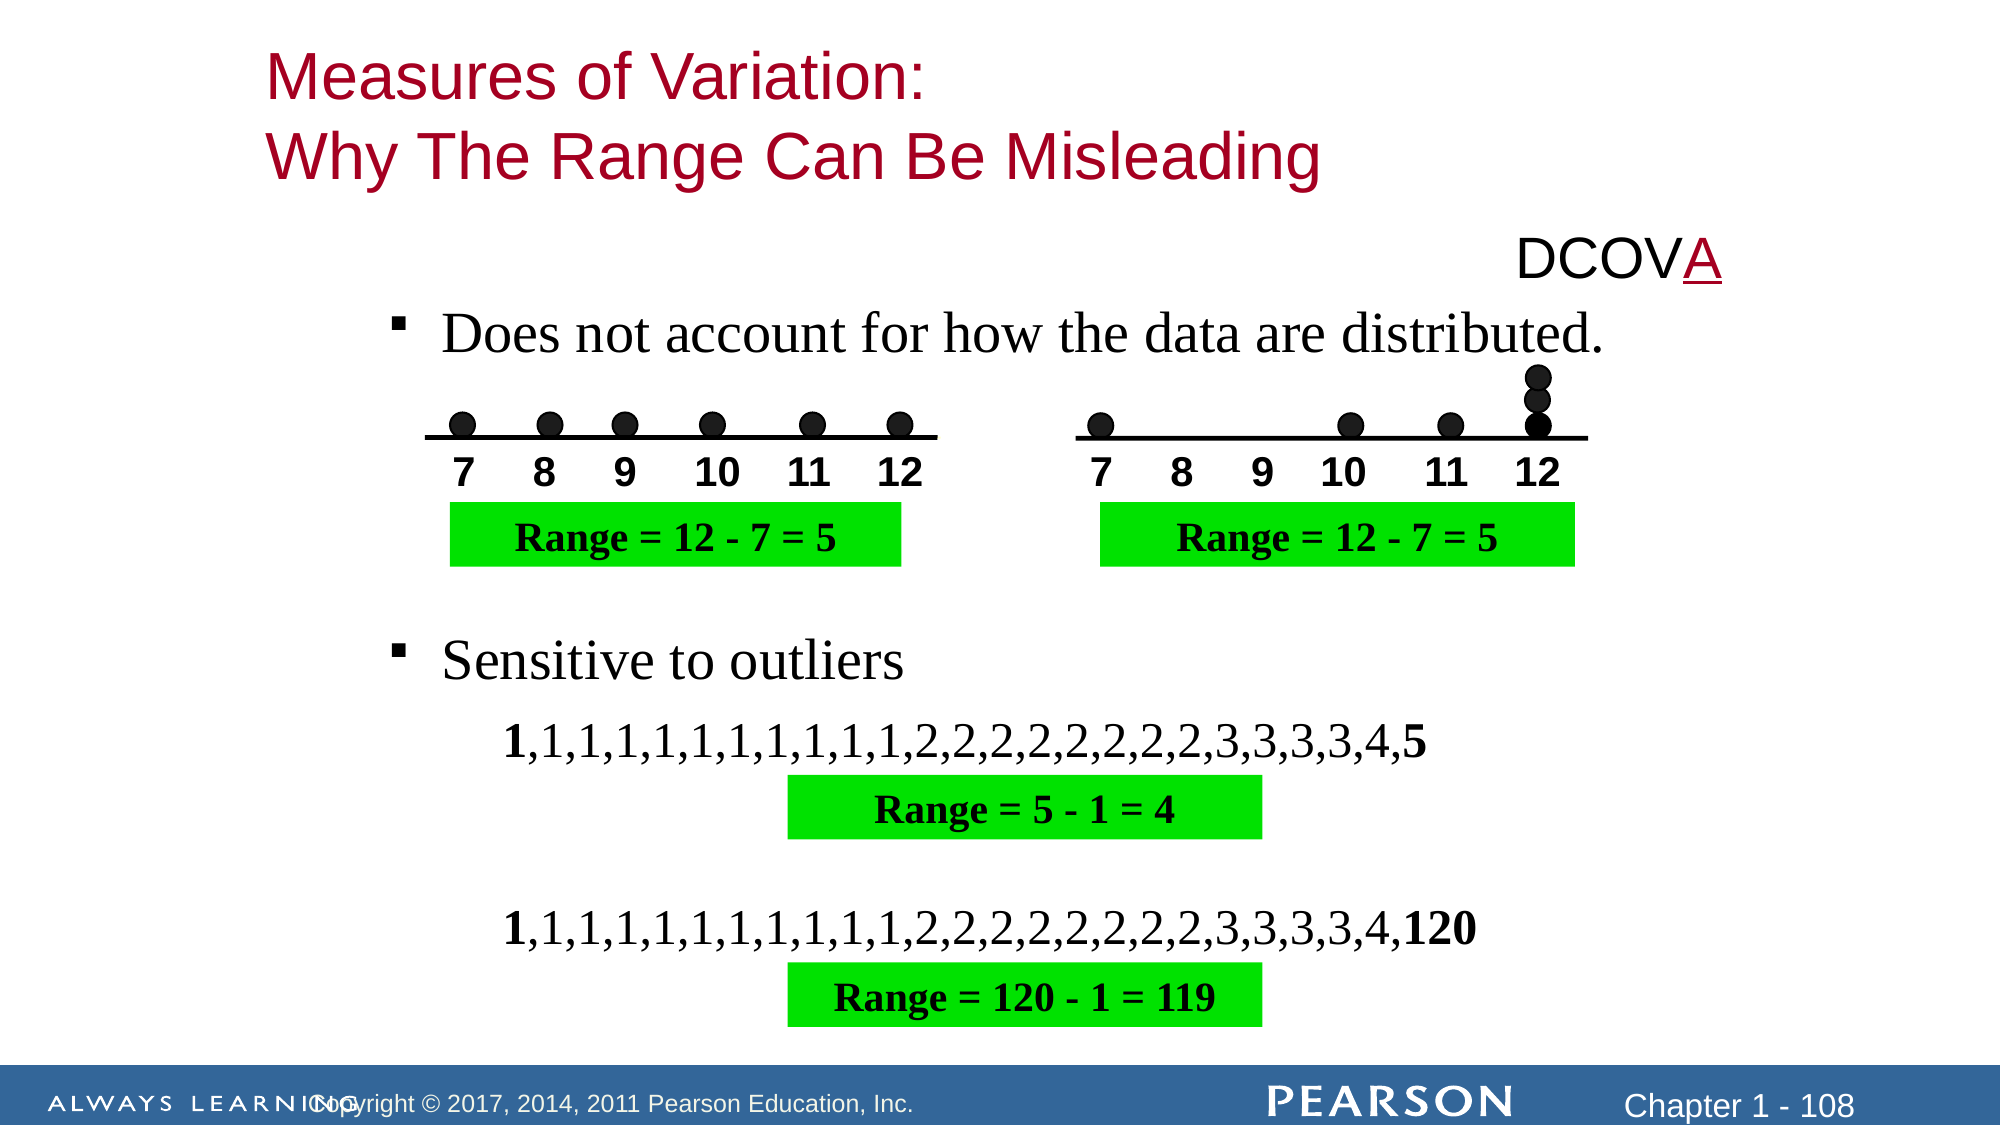

Measures of Variation:
Why The Range Can Be Misleading
DCOVA
Does not account for how the data are distributed.

Sensitive to outliers

7     8     9     10    11    12

7     8     9    10     11    12

Range = 12 - 7 = 5
Range = 12 - 7 = 5
	1,1,1,1,1,1,1,1,1,1,1,2,2,2,2,2,2,2,2,3,3,3,3,4,5
Range = 5 - 1 = 4
	1,1,1,1,1,1,1,1,1,1,1,2,2,2,2,2,2,2,2,3,3,3,3,4,120
Range = 120 - 1 = 119